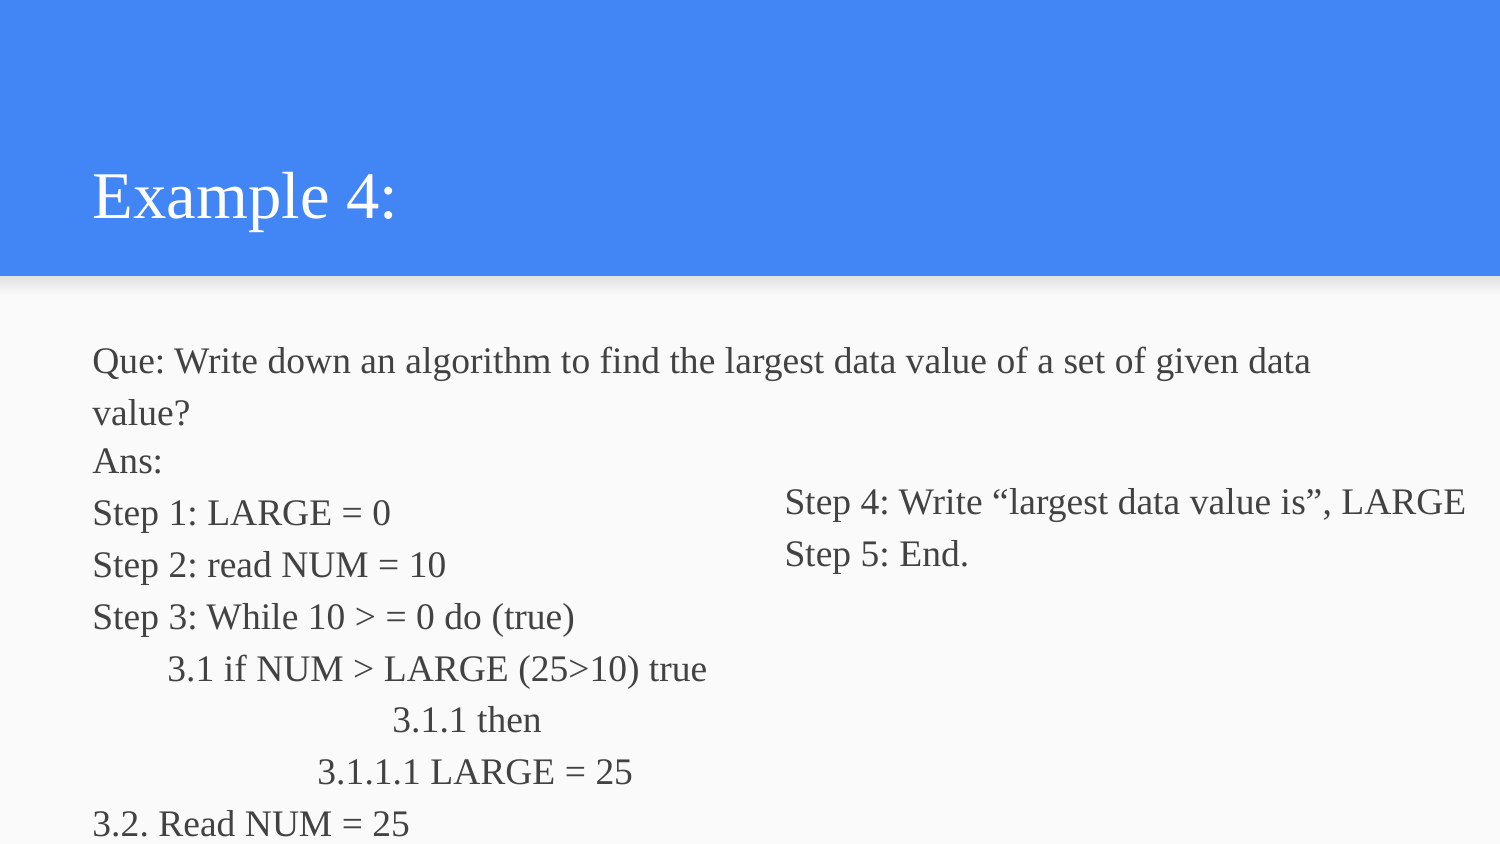

# Example 4:
Que: Write down an algorithm to find the largest data value of a set of given data value?

Ans:
Step 1: LARGE = 0
Step 2: read NUM = 10
Step 3: While 10 > = 0 do (true)
3.1 if NUM > LARGE (25>10) true
       		3.1.1 then
3.1.1.1 LARGE = 25
3.2. Read NUM = 25

Step 4: Write “largest data value is”, LARGE
Step 5: End.